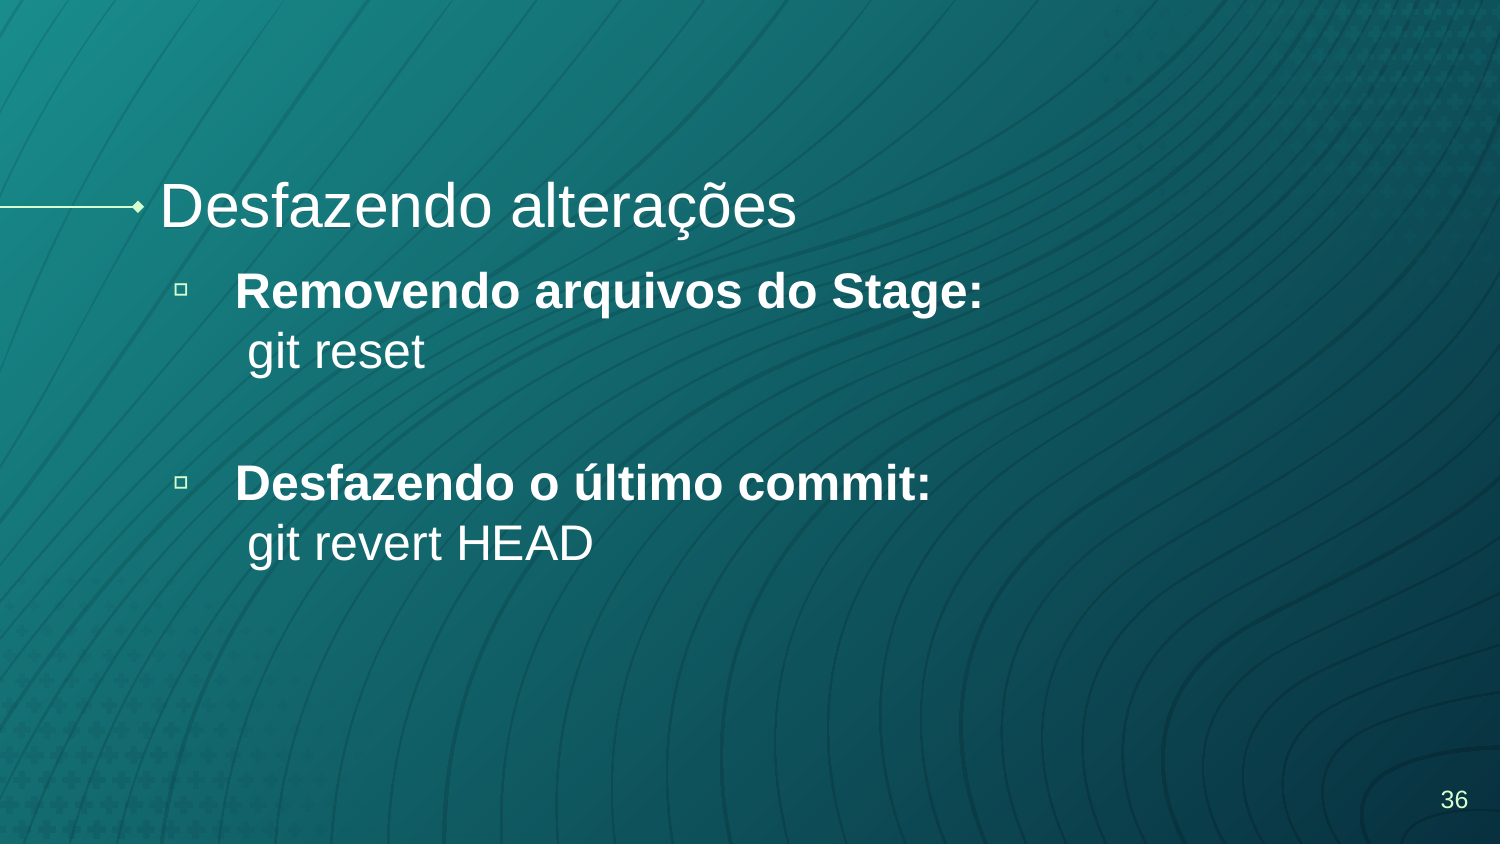

# Desfazendo alterações
Removendo arquivos do Stage:
git reset

Desfazendo o último commit:
git revert HEAD

36